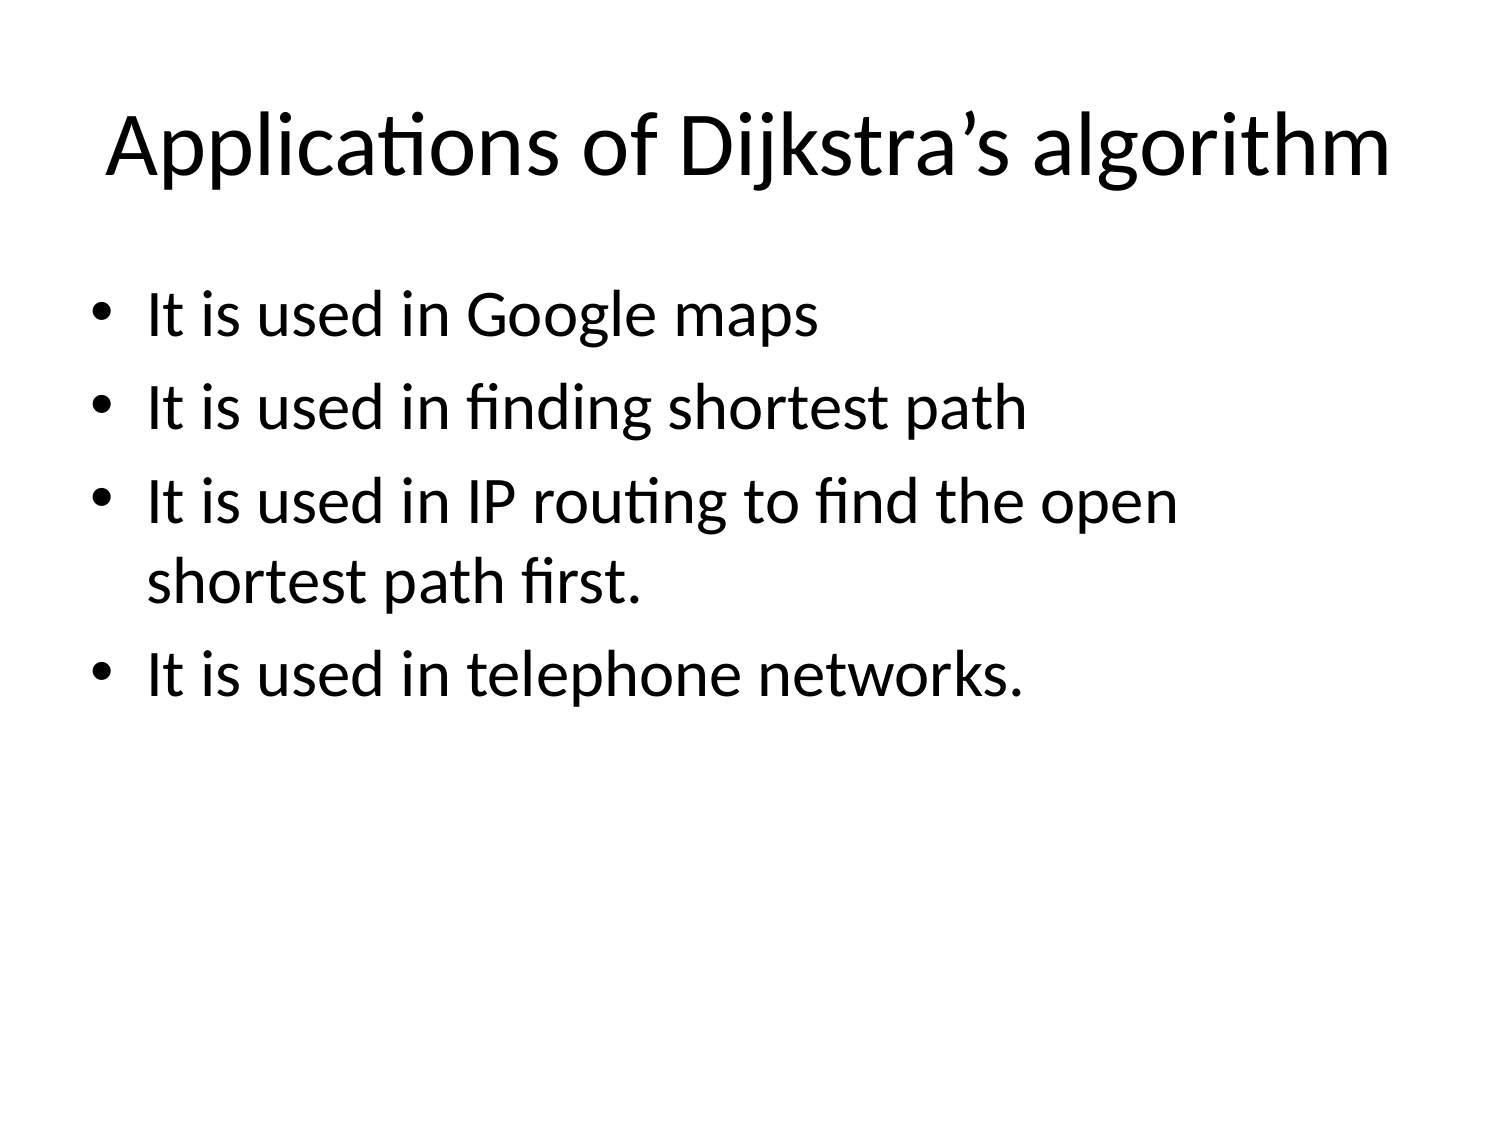

# Applications of Dijkstra’s algorithm
It is used in Google maps
It is used in finding shortest path
It is used in IP routing to find the open shortest path first.
It is used in telephone networks.